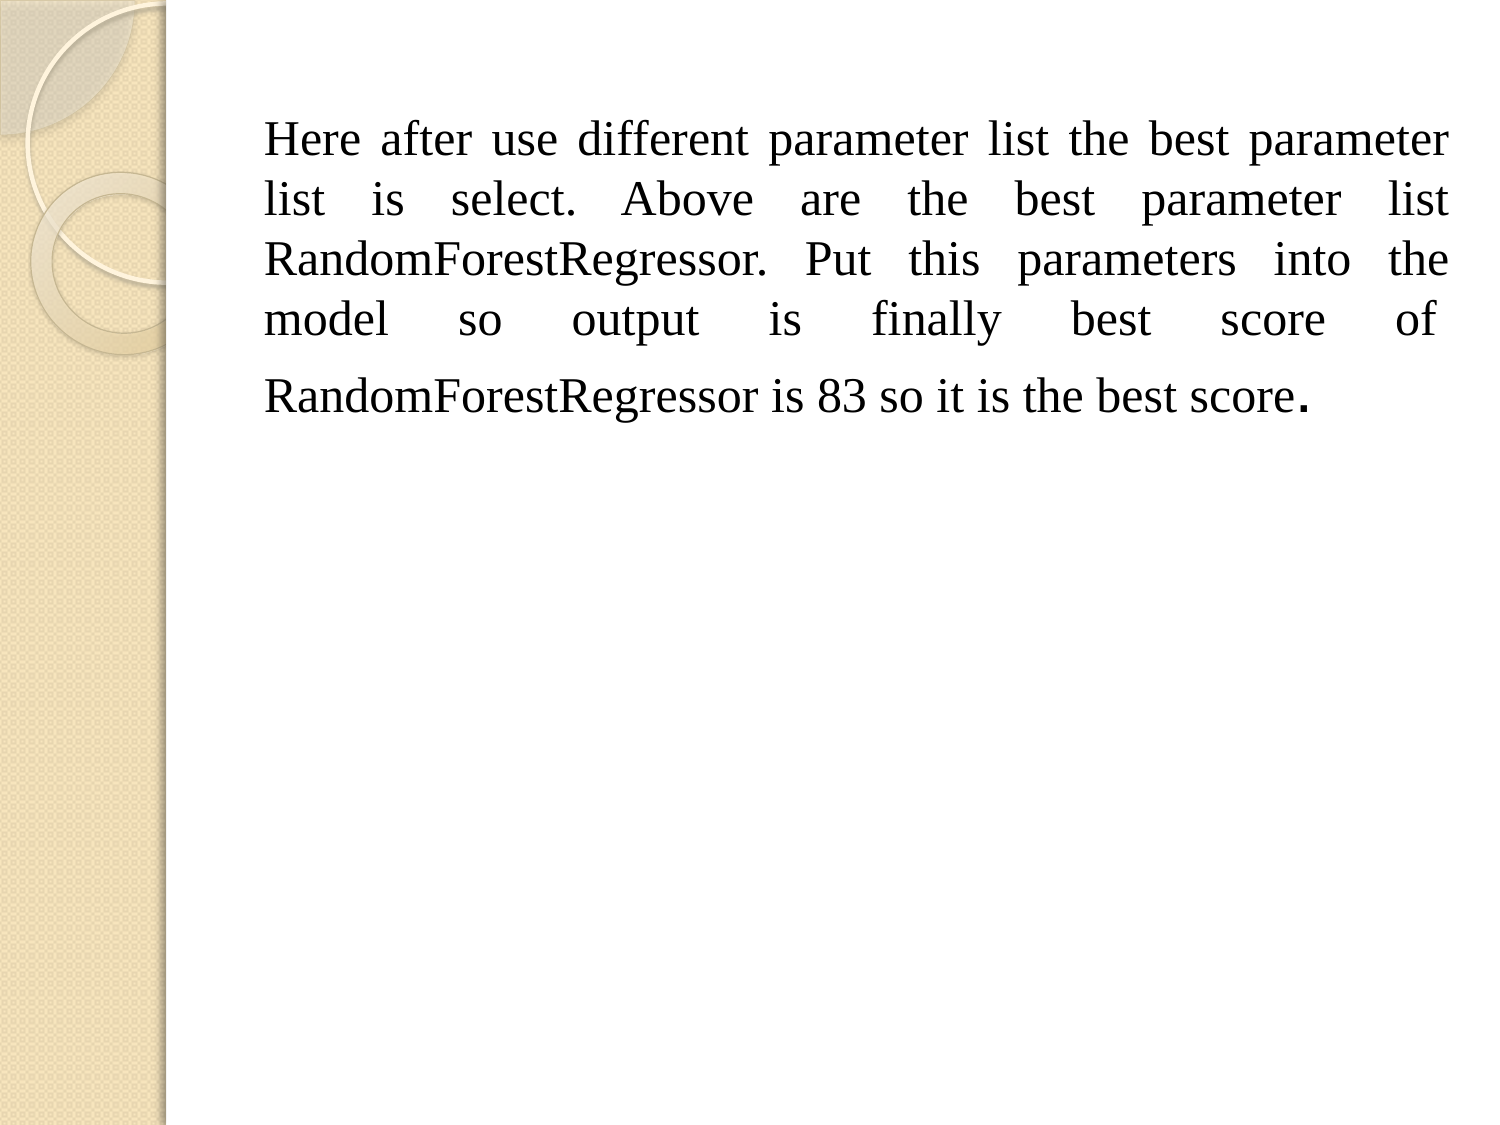

Here after use different parameter list the best parameter list is select. Above are the best parameter list RandomForestRegressor. Put this parameters into the model so output is finally best score of  RandomForestRegressor is 83 so it is the best score.